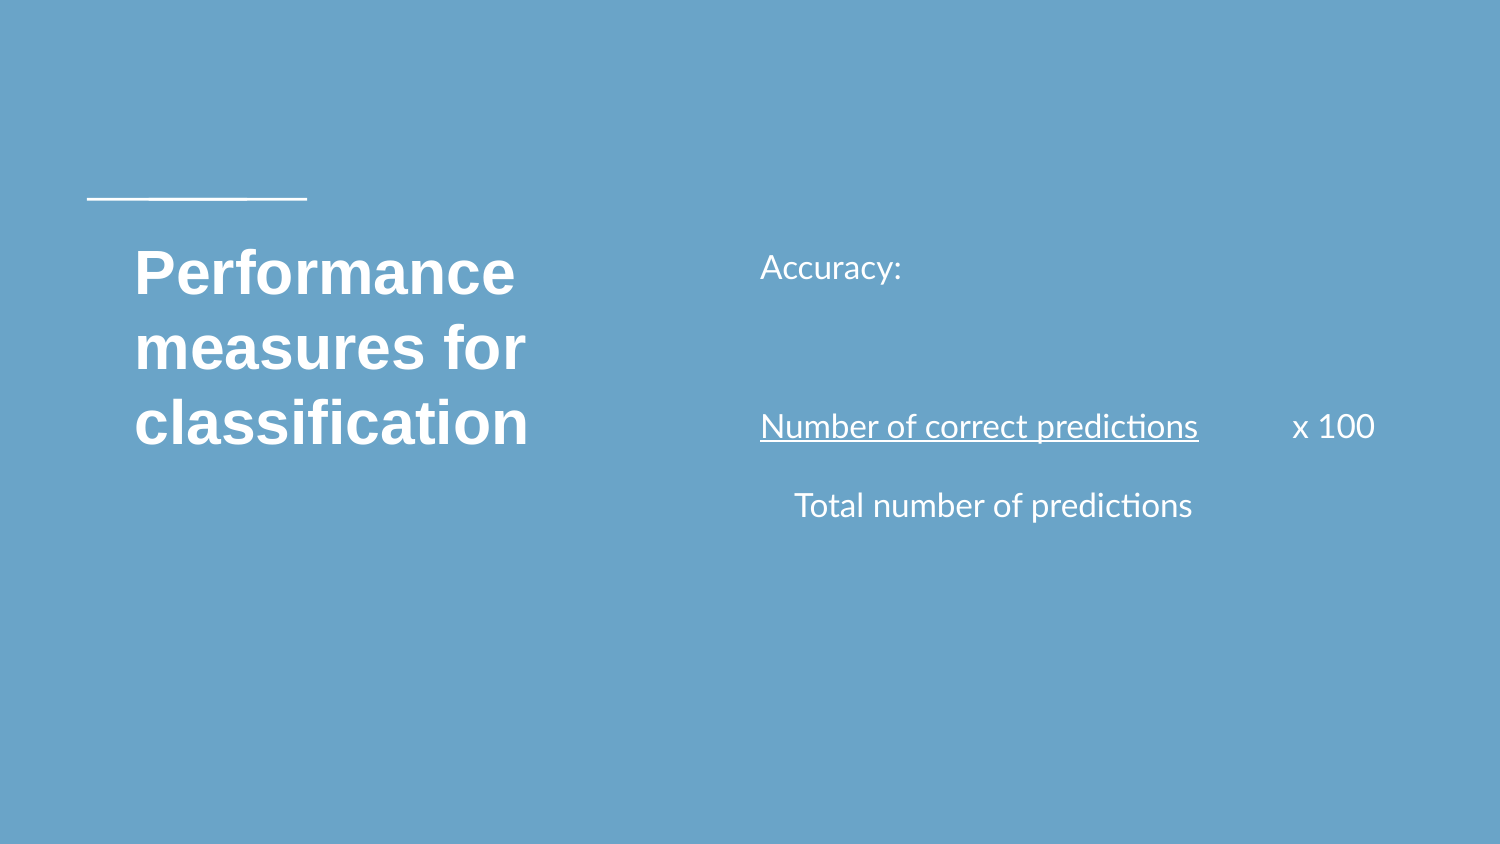

# Performance measures for classification
Accuracy:

Number of correct predictions           x 100
    Total number of predictions